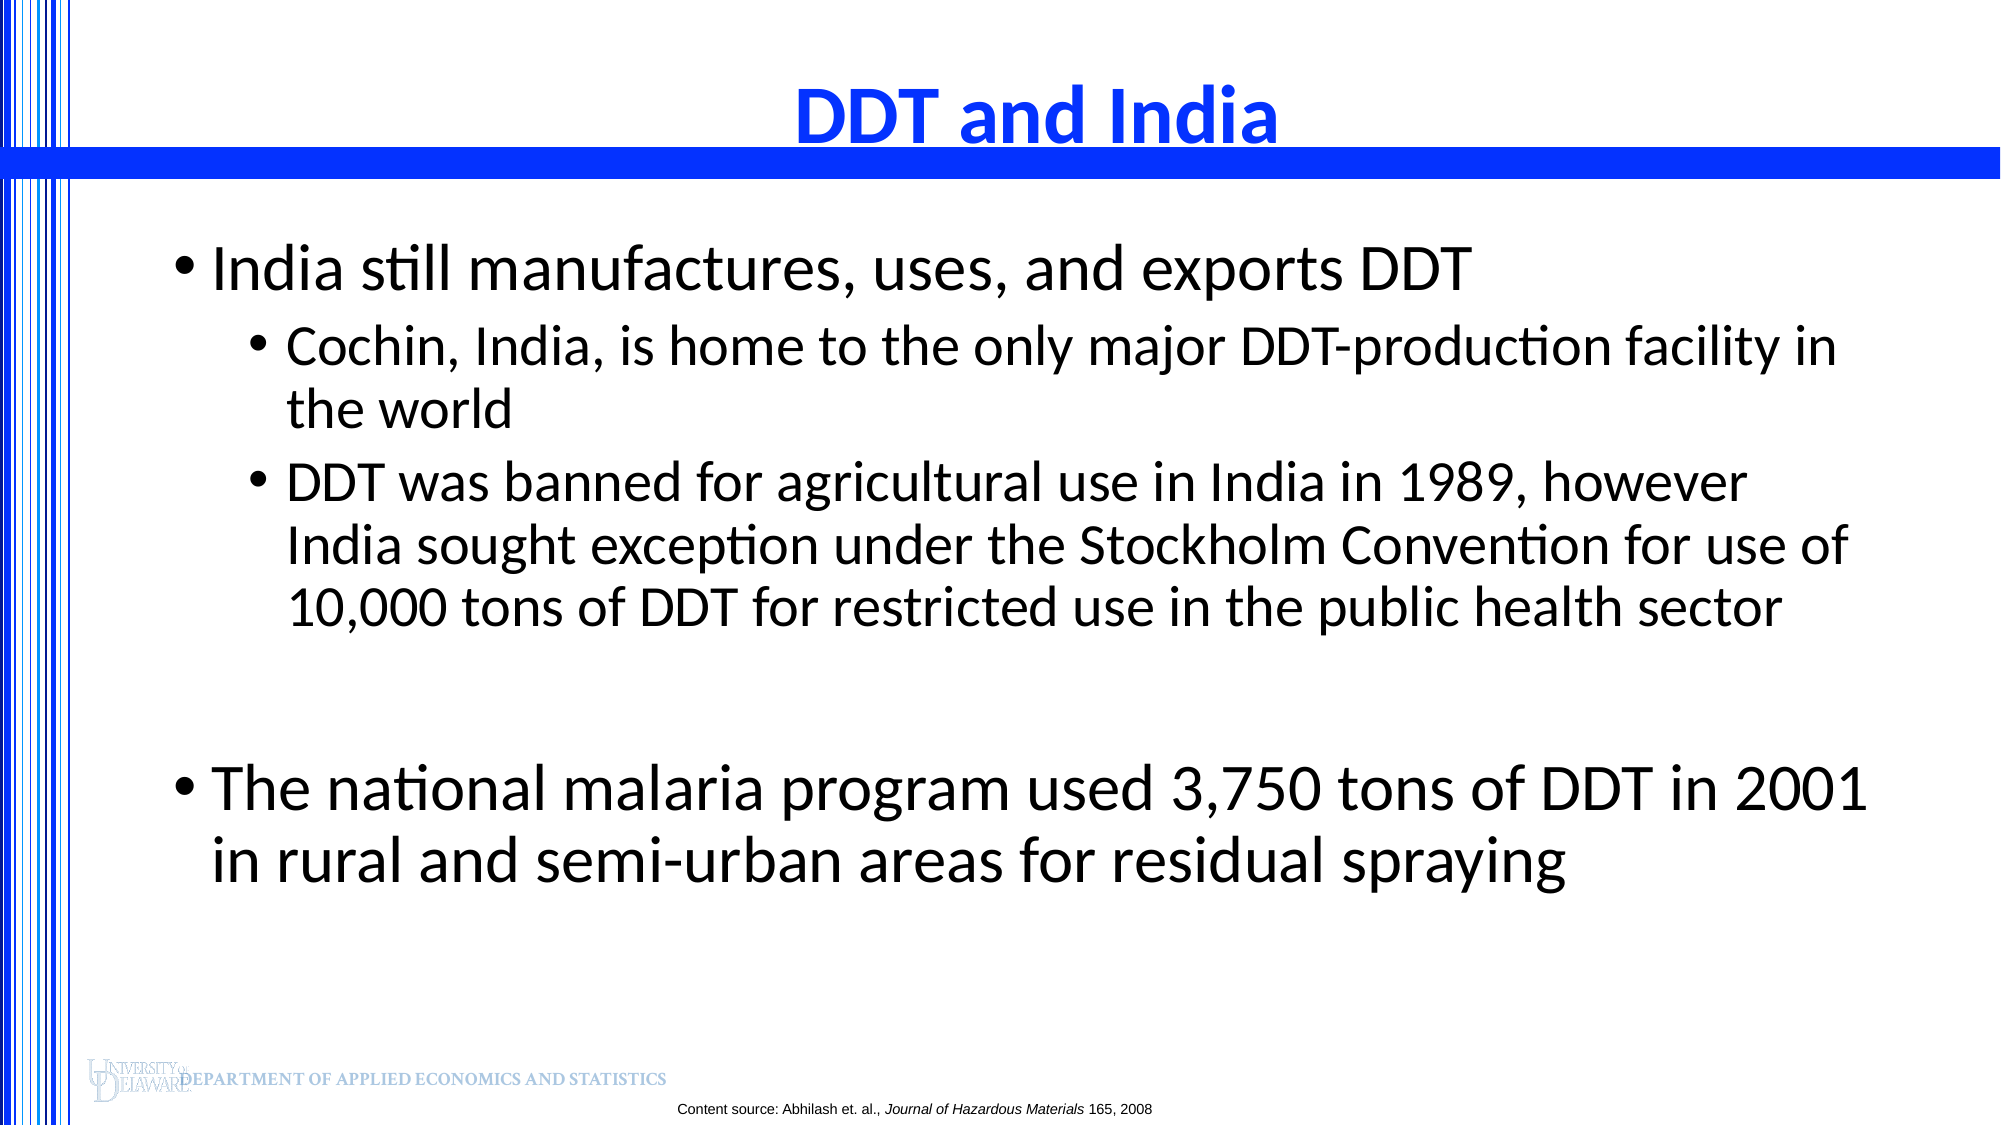

# DDT and India
India still manufactures, uses, and exports DDT
Cochin, India, is home to the only major DDT-production facility in the world
DDT was banned for agricultural use in India in 1989, however India sought exception under the Stockholm Convention for use of 10,000 tons of DDT for restricted use in the public health sector

The national malaria program used 3,750 tons of DDT in 2001 in rural and semi-urban areas for residual spraying
Content source: Abhilash et. al., Journal of Hazardous Materials 165, 2008